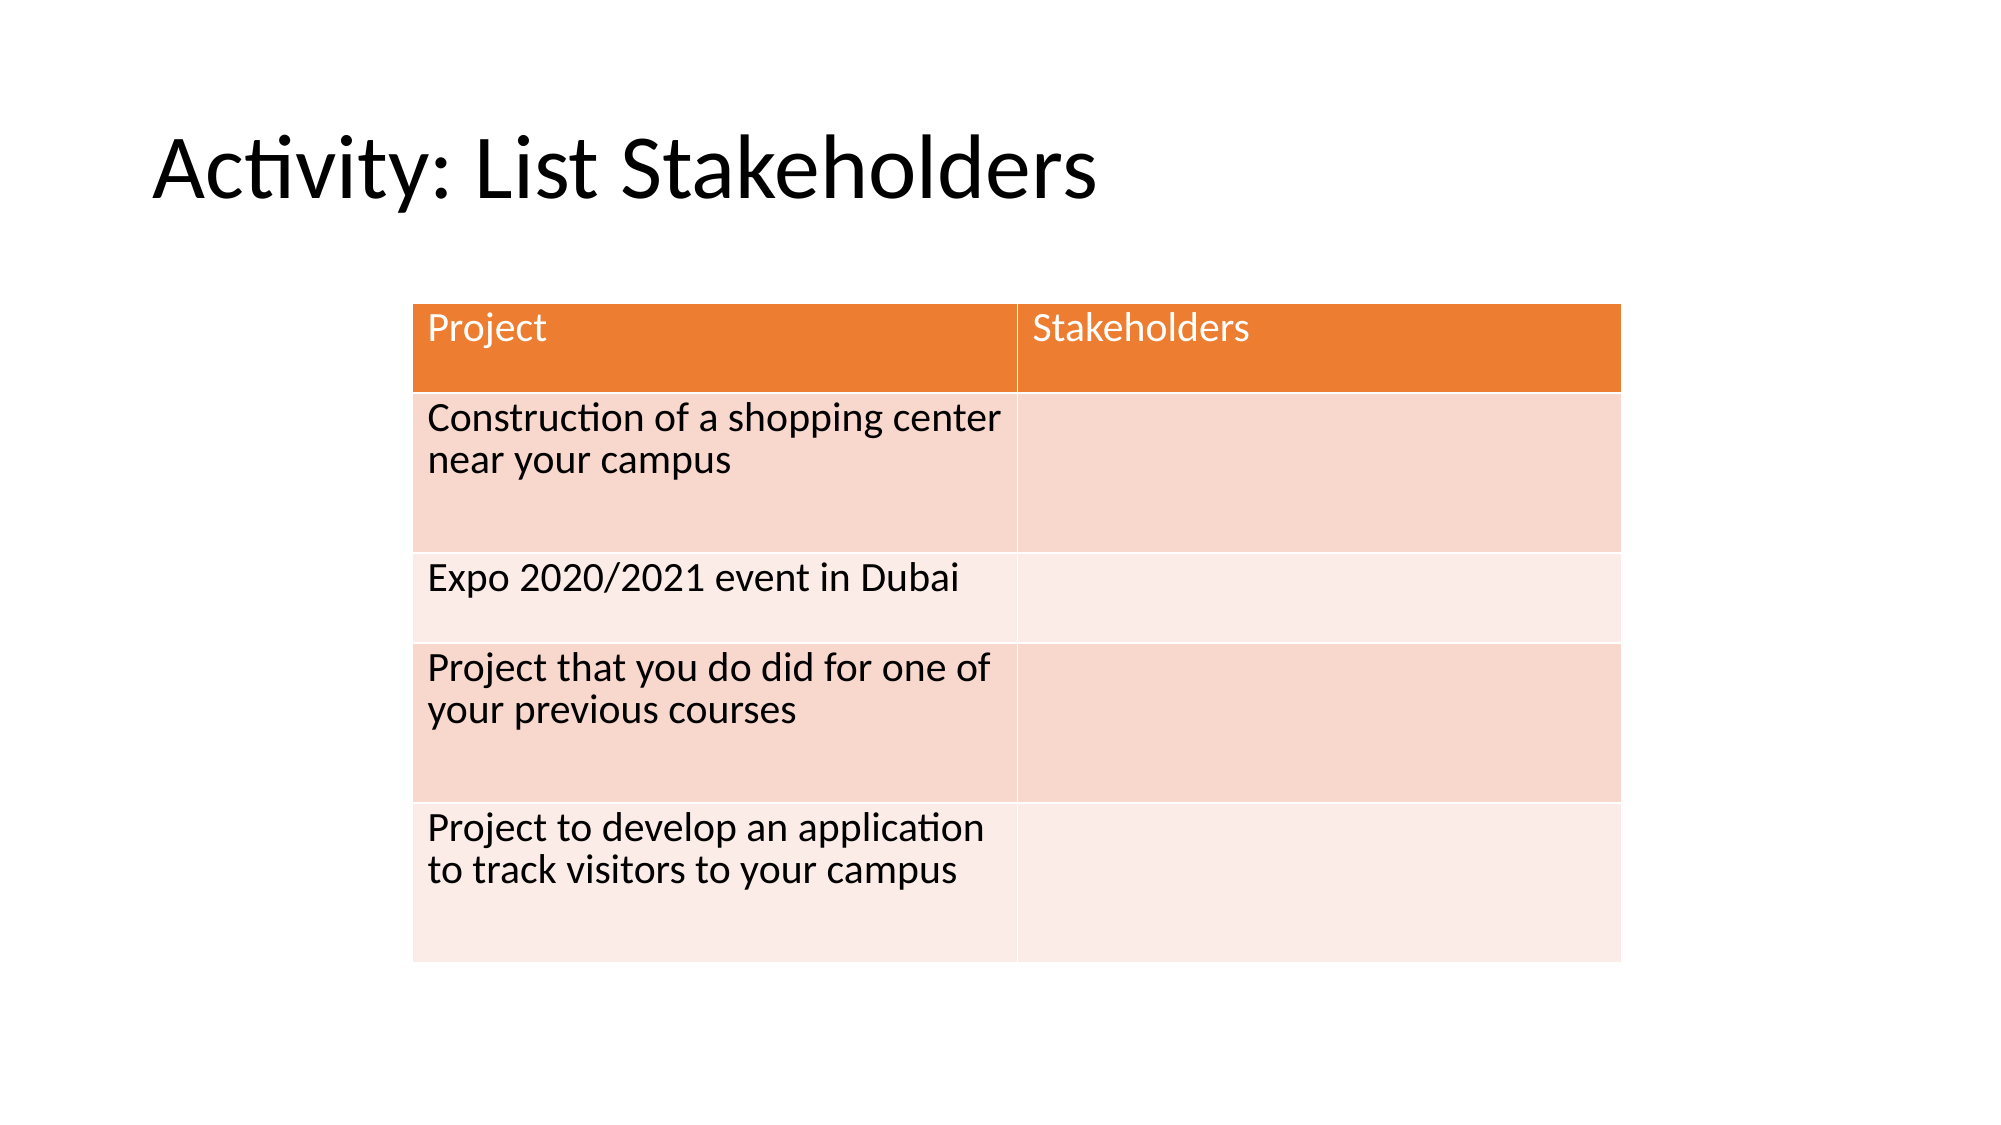

# Activity: List Stakeholders
| Project | Stakeholders |
| --- | --- |
| Construction of a shopping center near your campus |  |
| Expo 2020/2021 event in Dubai |  |
| Project that you do did for one of your previous courses |  |
| Project to develop an application to track visitors to your campus |  |